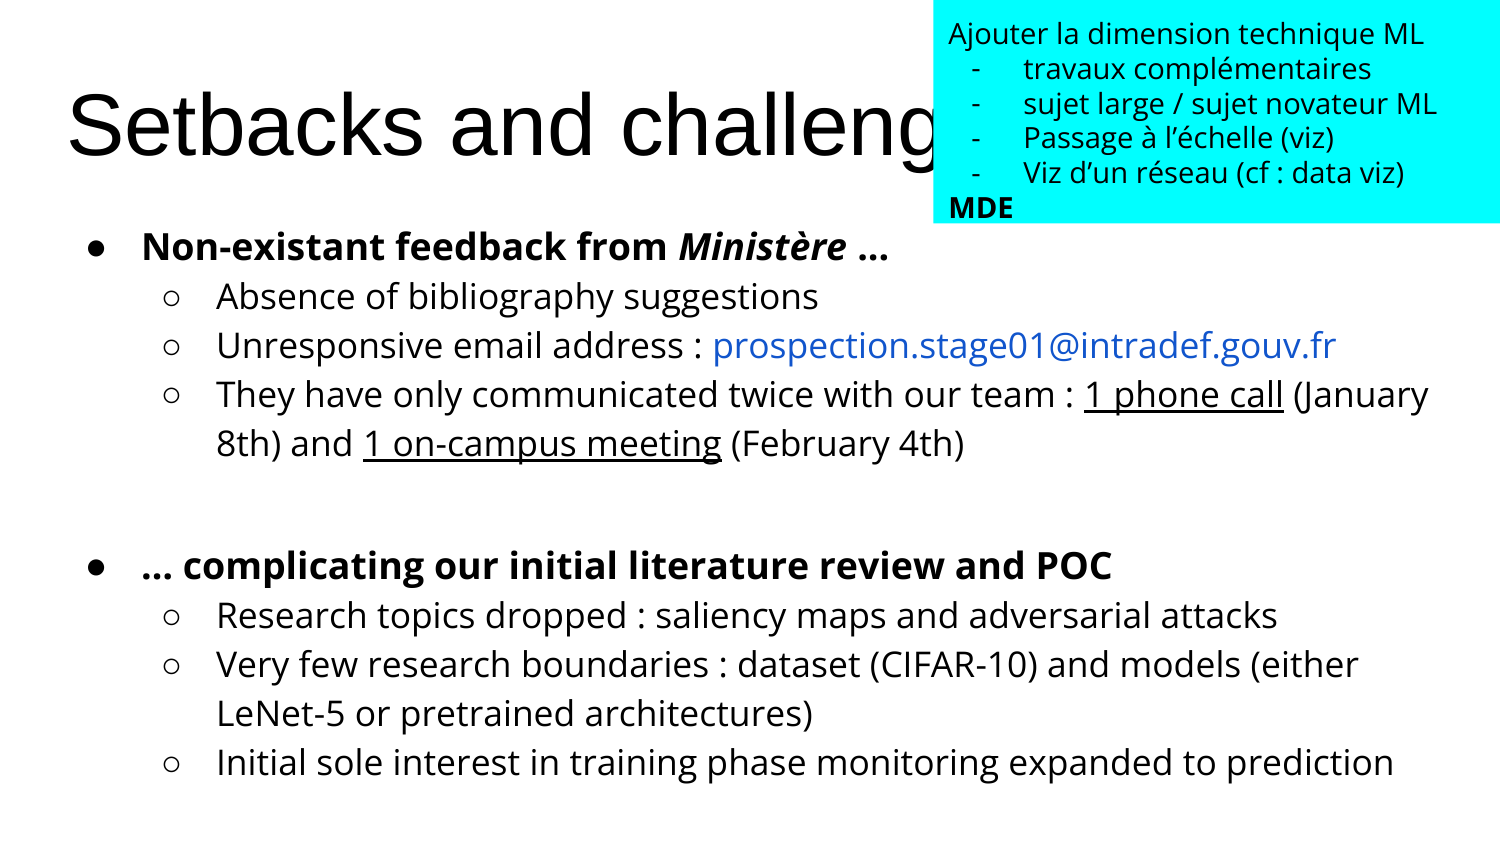

Ajouter la dimension technique ML
travaux complémentaires
sujet large / sujet novateur ML
Passage à l’échelle (viz)
Viz d’un réseau (cf : data viz)
MDE
# Setbacks and challenges
Non-existant feedback from Ministère ...
Absence of bibliography suggestions
Unresponsive email address : prospection.stage01@intradef.gouv.fr
They have only communicated twice with our team : 1 phone call (January 8th) and 1 on-campus meeting (February 4th)

… complicating our initial literature review and POC
Research topics dropped : saliency maps and adversarial attacks
Very few research boundaries : dataset (CIFAR-10) and models (either LeNet-5 or pretrained architectures)
Initial sole interest in training phase monitoring expanded to prediction